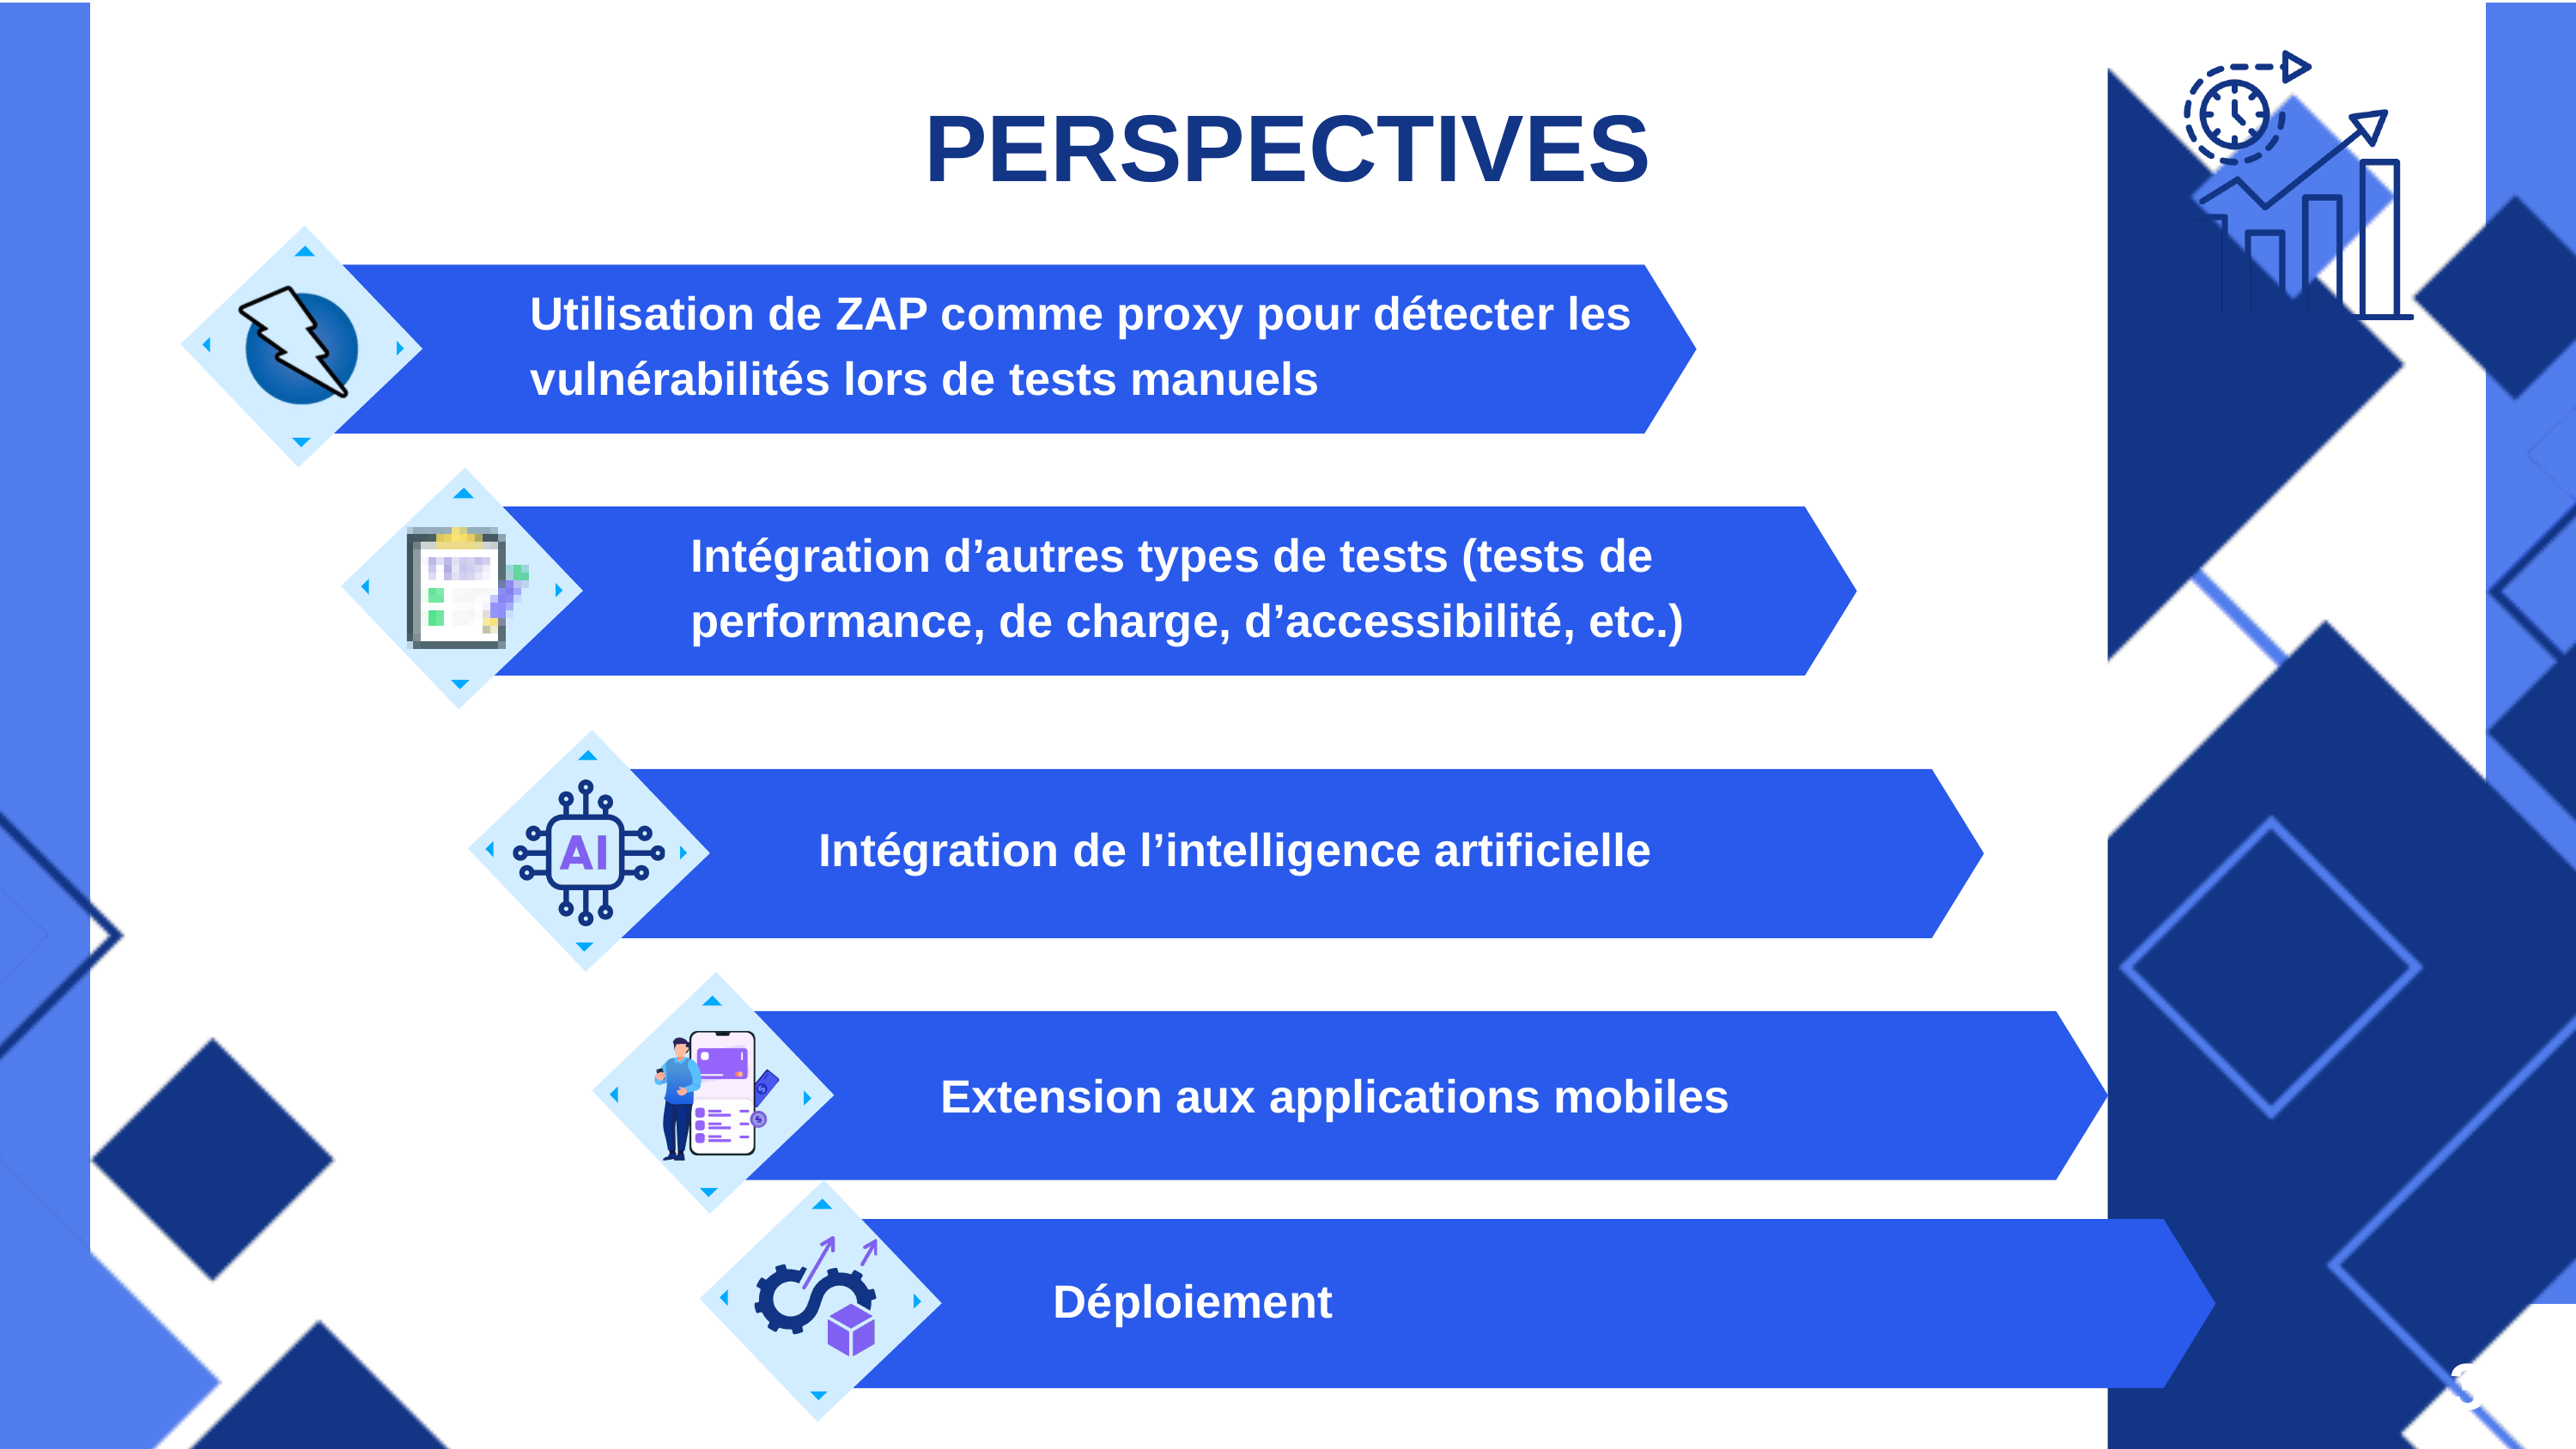

PERSPECTIVES

Utilisation de ZAP comme proxy pour détecter les vulnérabilités lors de tests manuels

Intégration d’autres types de tests (tests de performance, de charge, d’accessibilité, etc.)

Intégration de l’intelligence artificielle

Extension aux applications mobiles

Déploiement
36